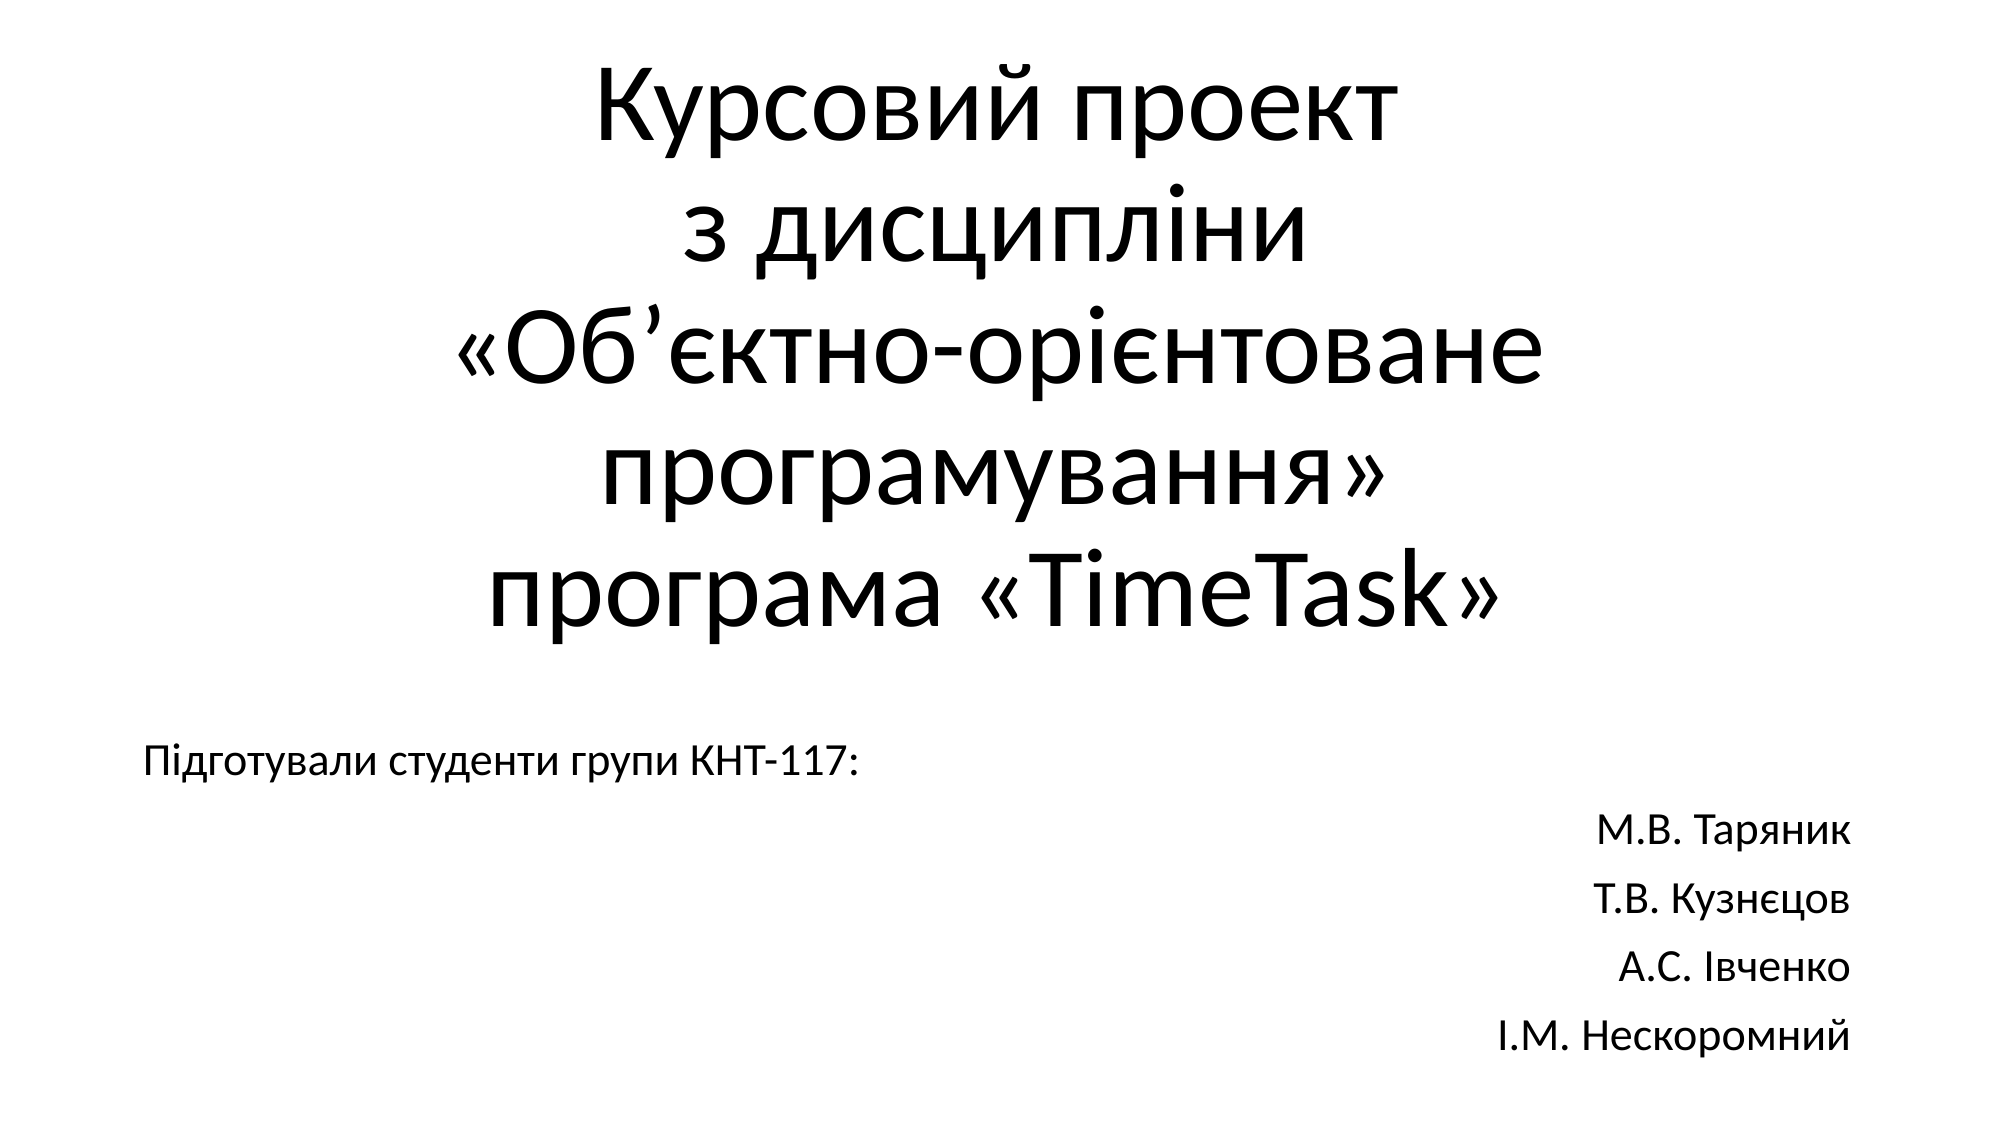

# Курсовий проект з дисципліни «Об’єктно-орієнтоване програмування» програма «TimeTask»
Підготували студенти групи КНТ-117:
М.В. Таряник
Т.В. Кузнєцов
А.С. Івченко
І.М. Нескоромний